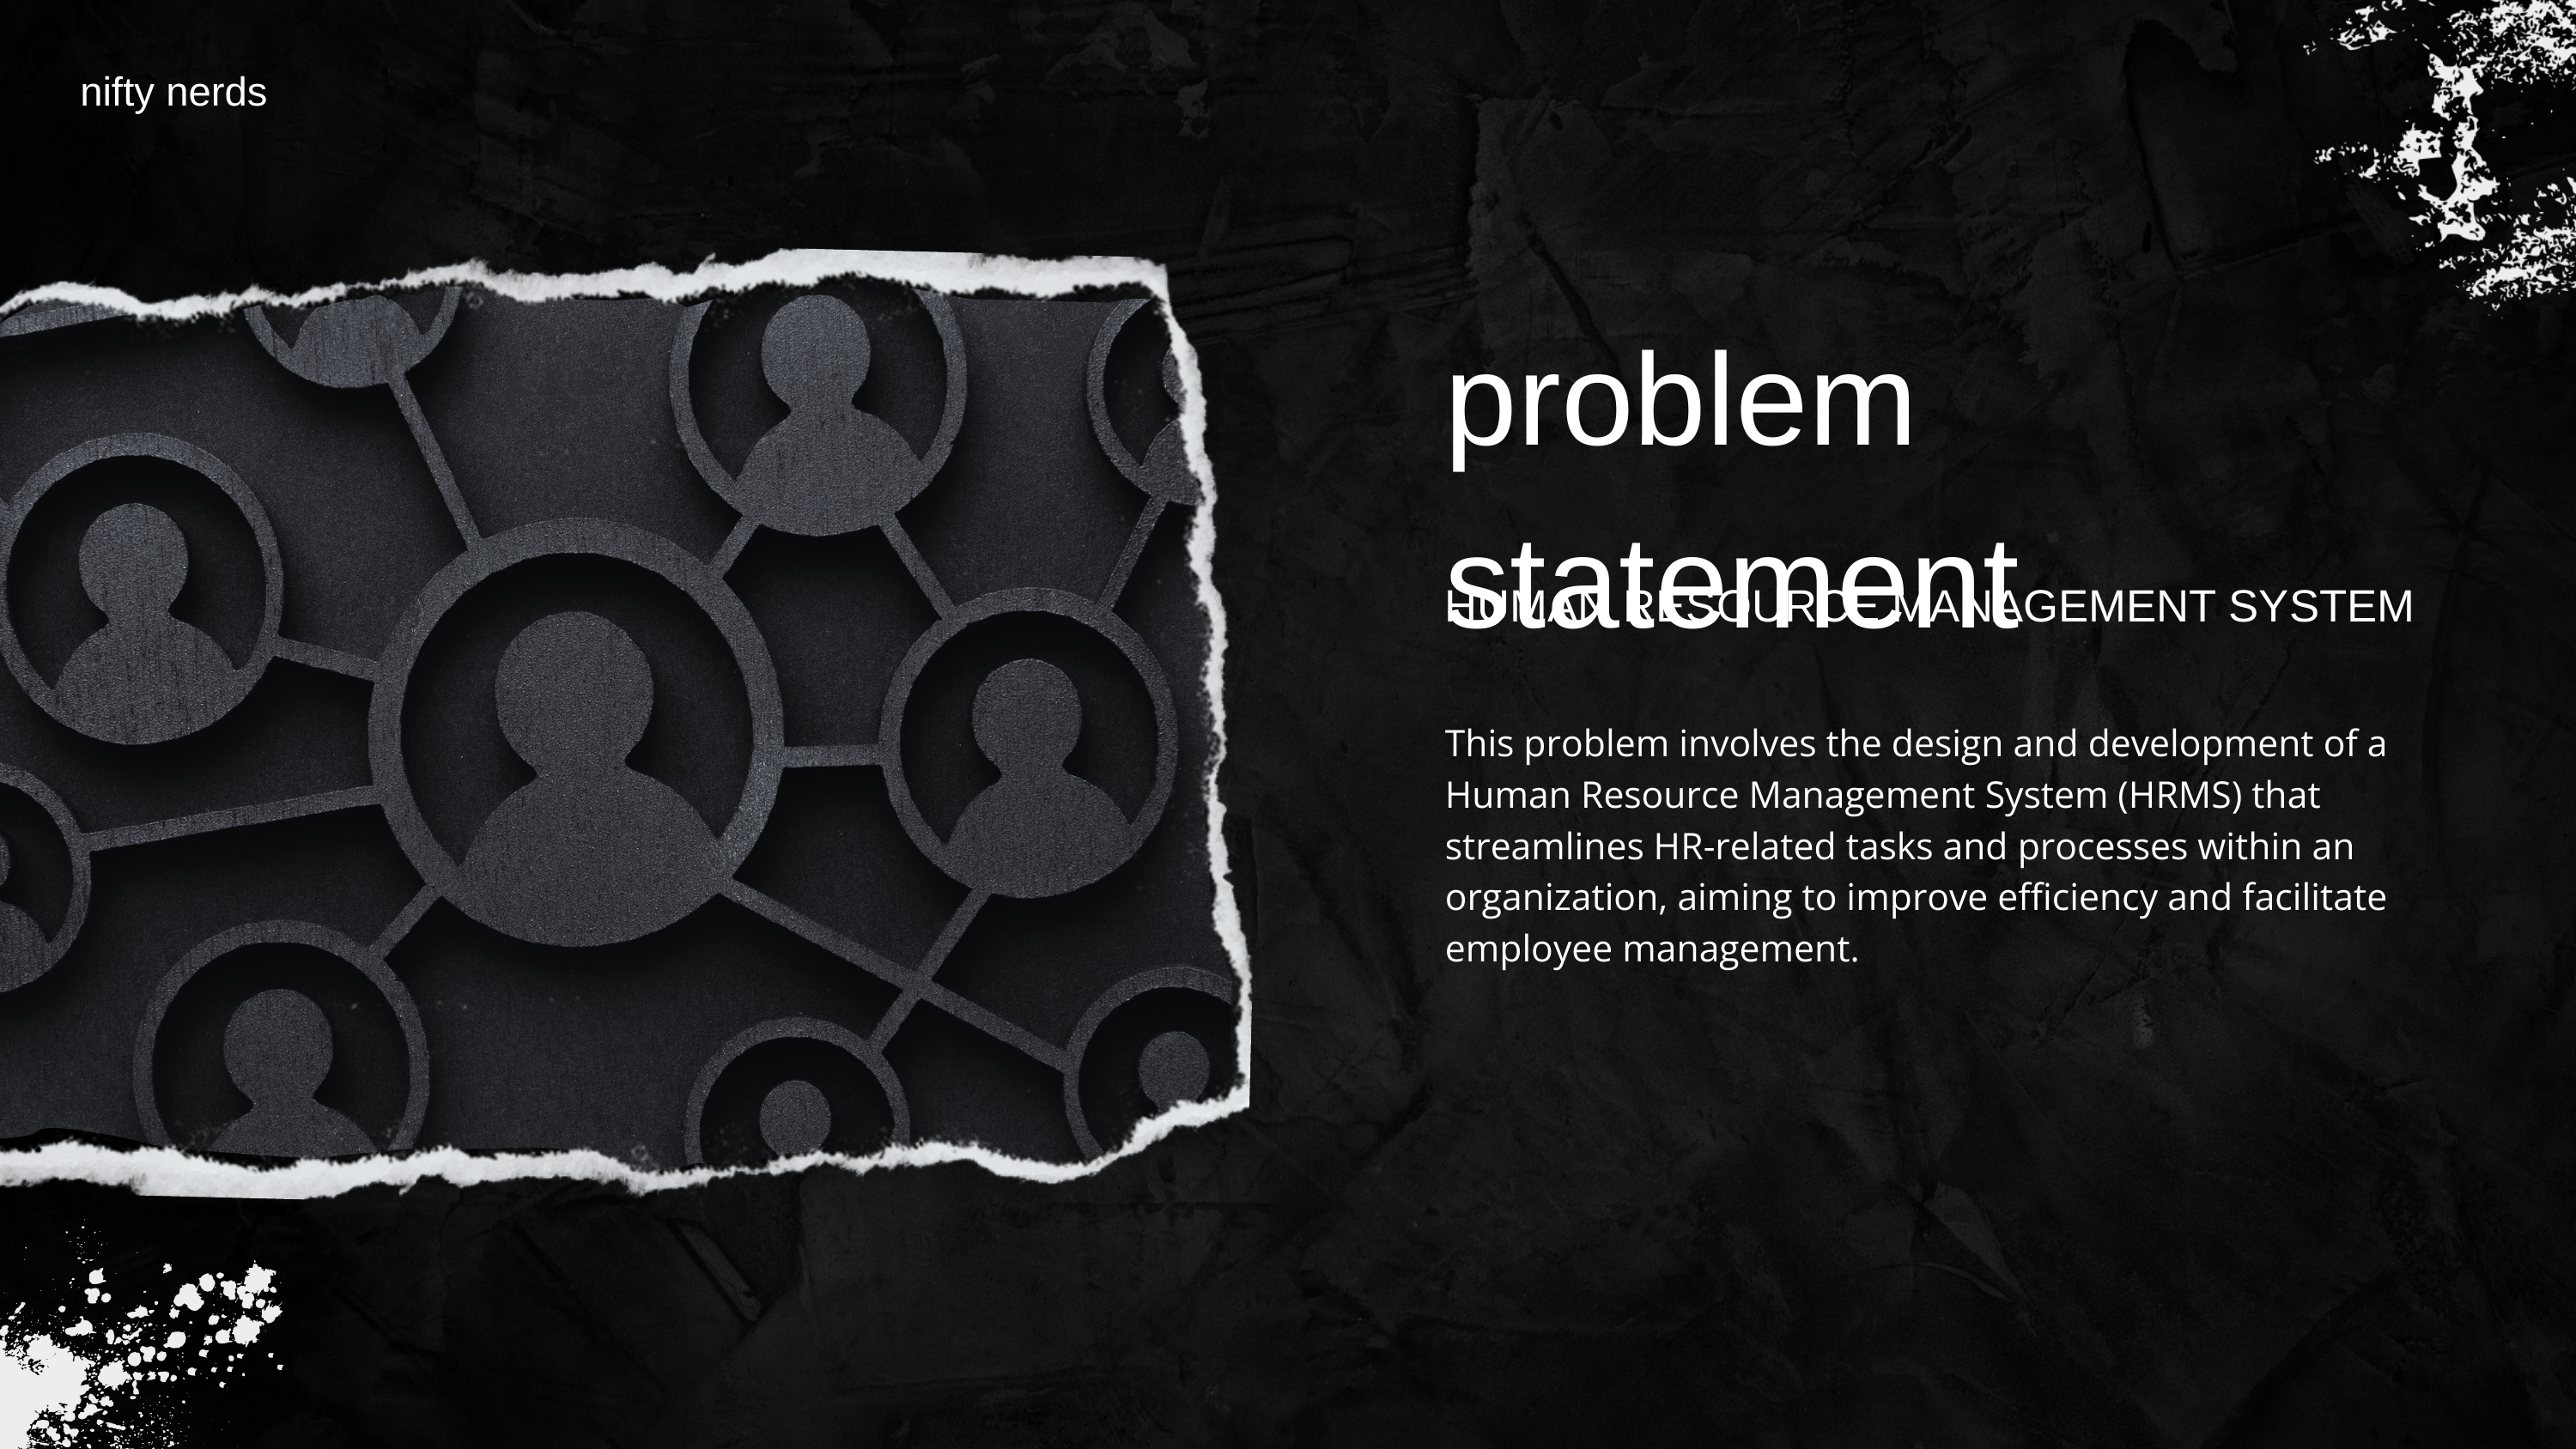

nifty nerds

problem statement
HUMAN RESOURCE MANAGEMENT SYSTEM

This problem involves the design and development of a Human Resource Management System (HRMS) that streamlines HR-related tasks and processes within an organization, aiming to improve efficiency and facilitate employee management.